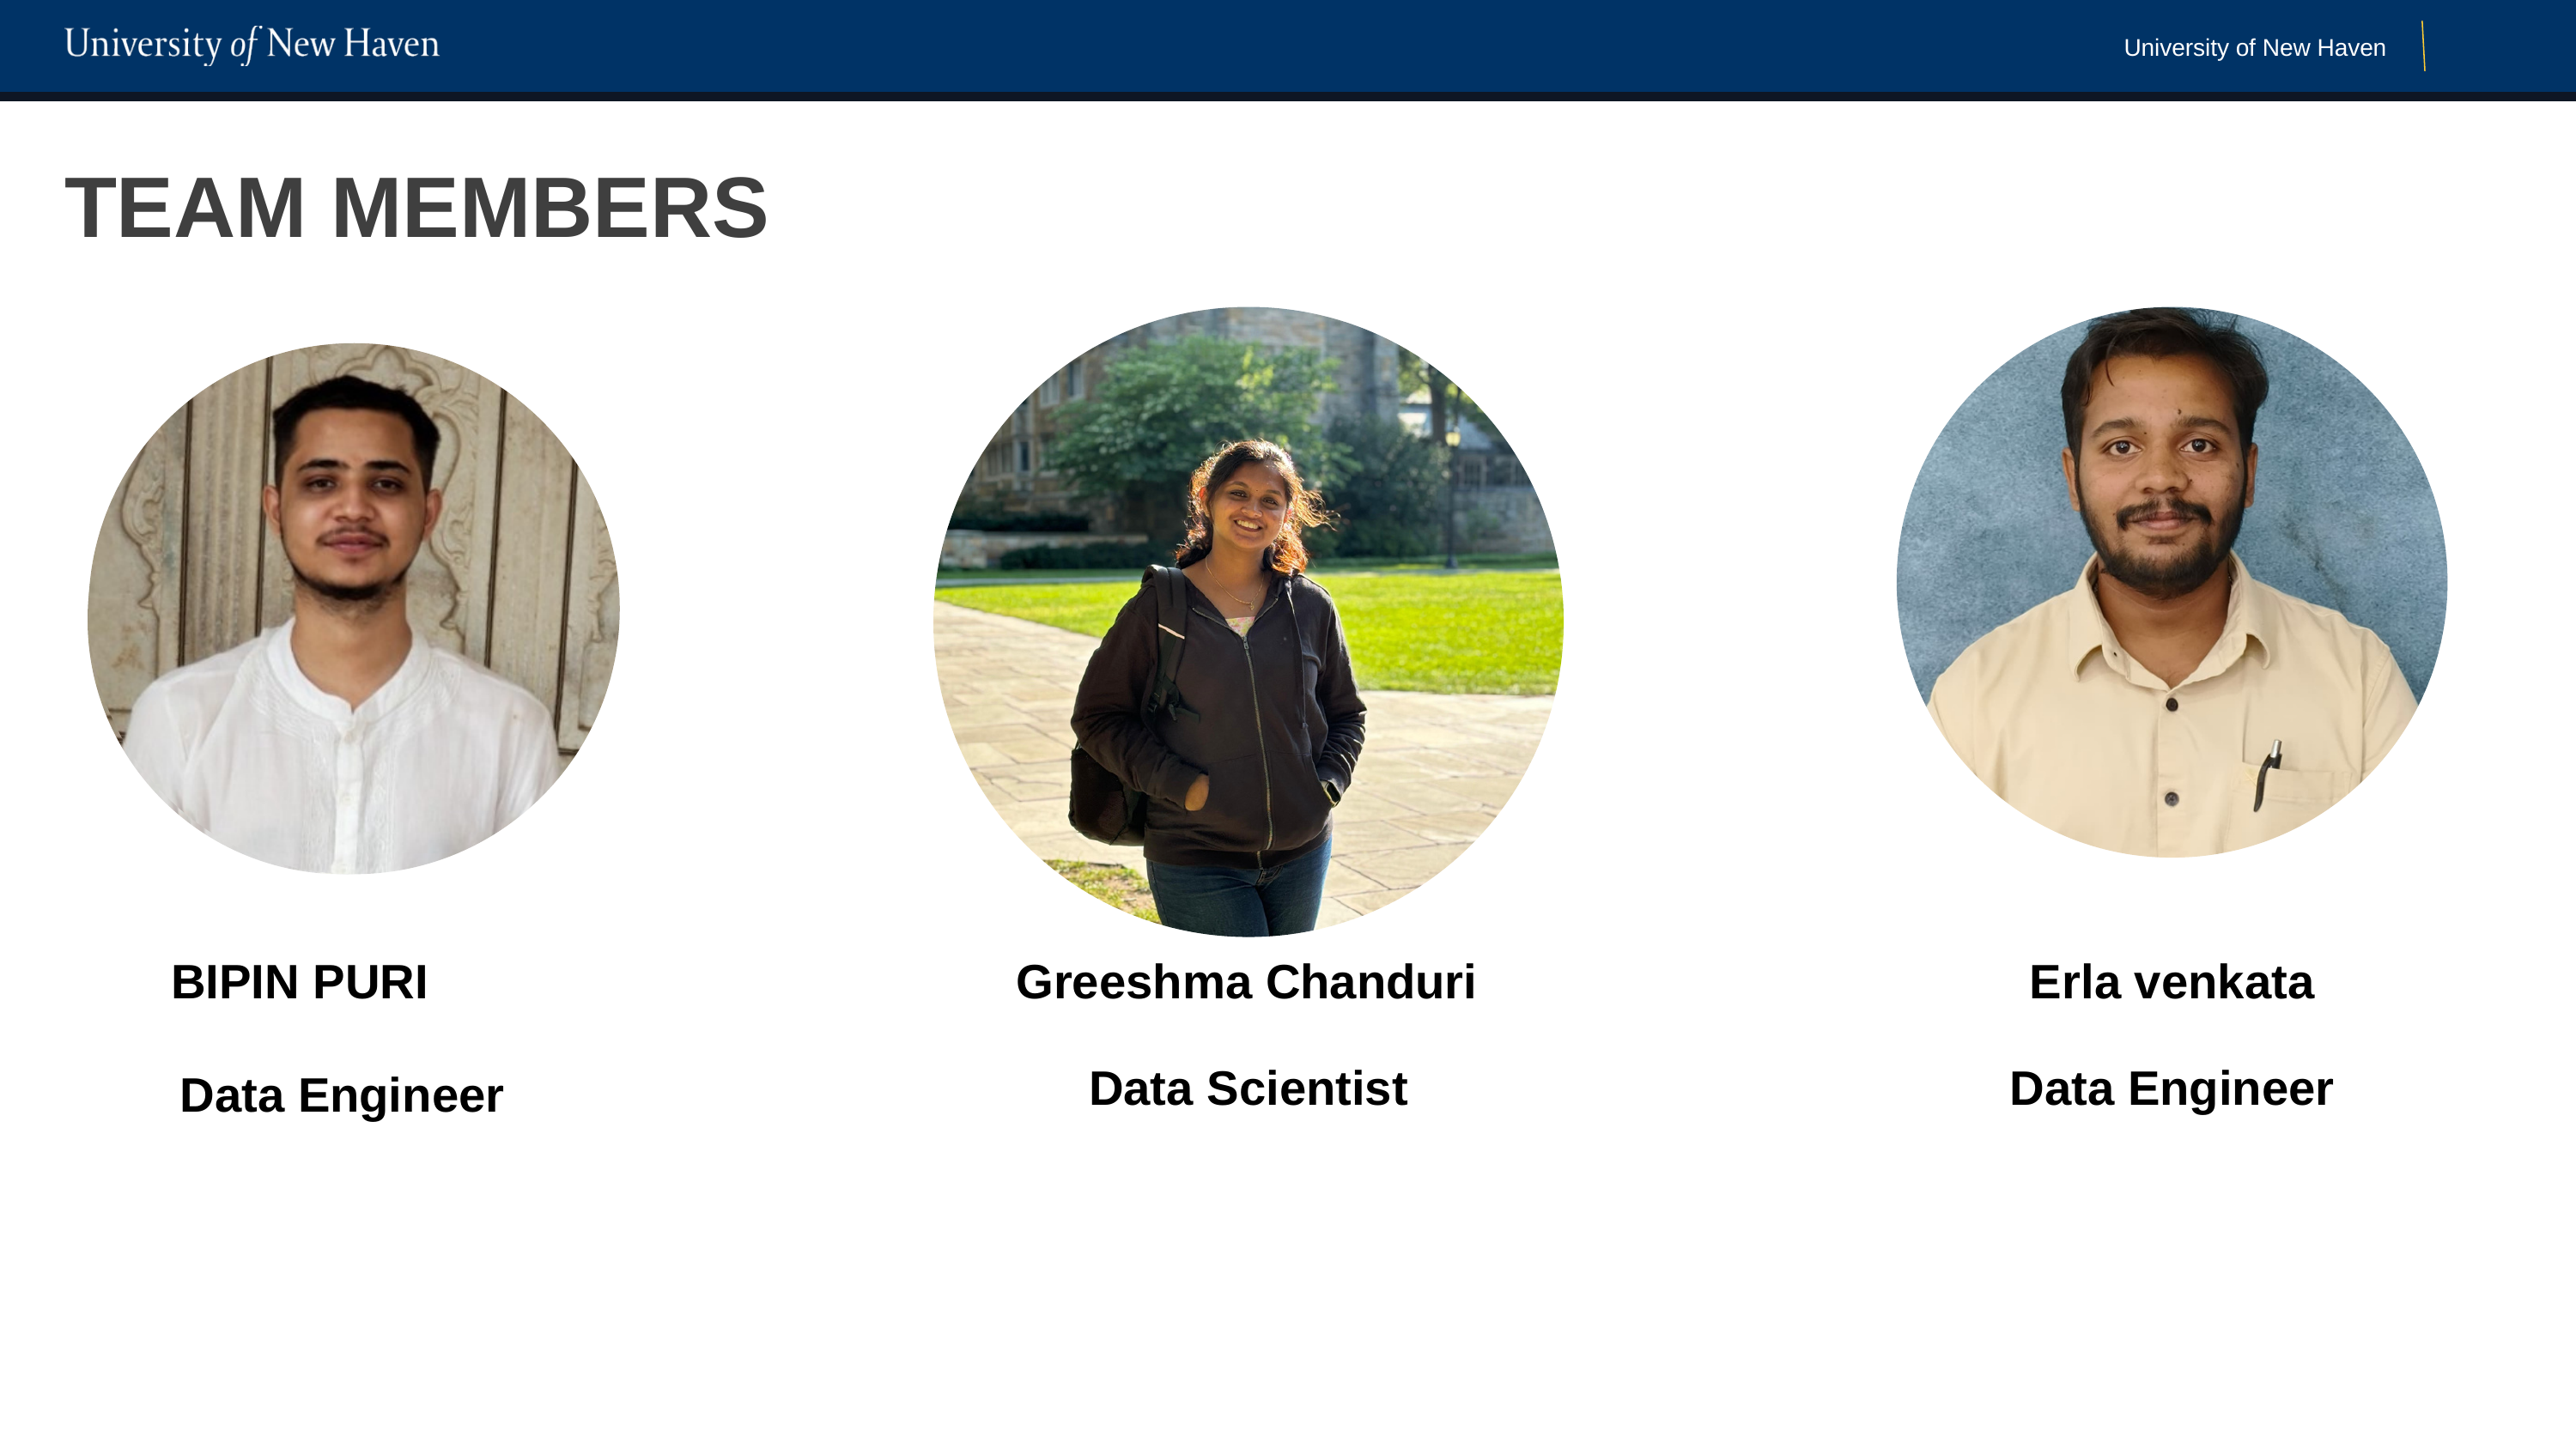

University of New Haven

TEAM MEMBERS

BIPIN PURI
Greeshma Chanduri
Erla venkata
Data Scientist
Data Engineer
Data Engineer